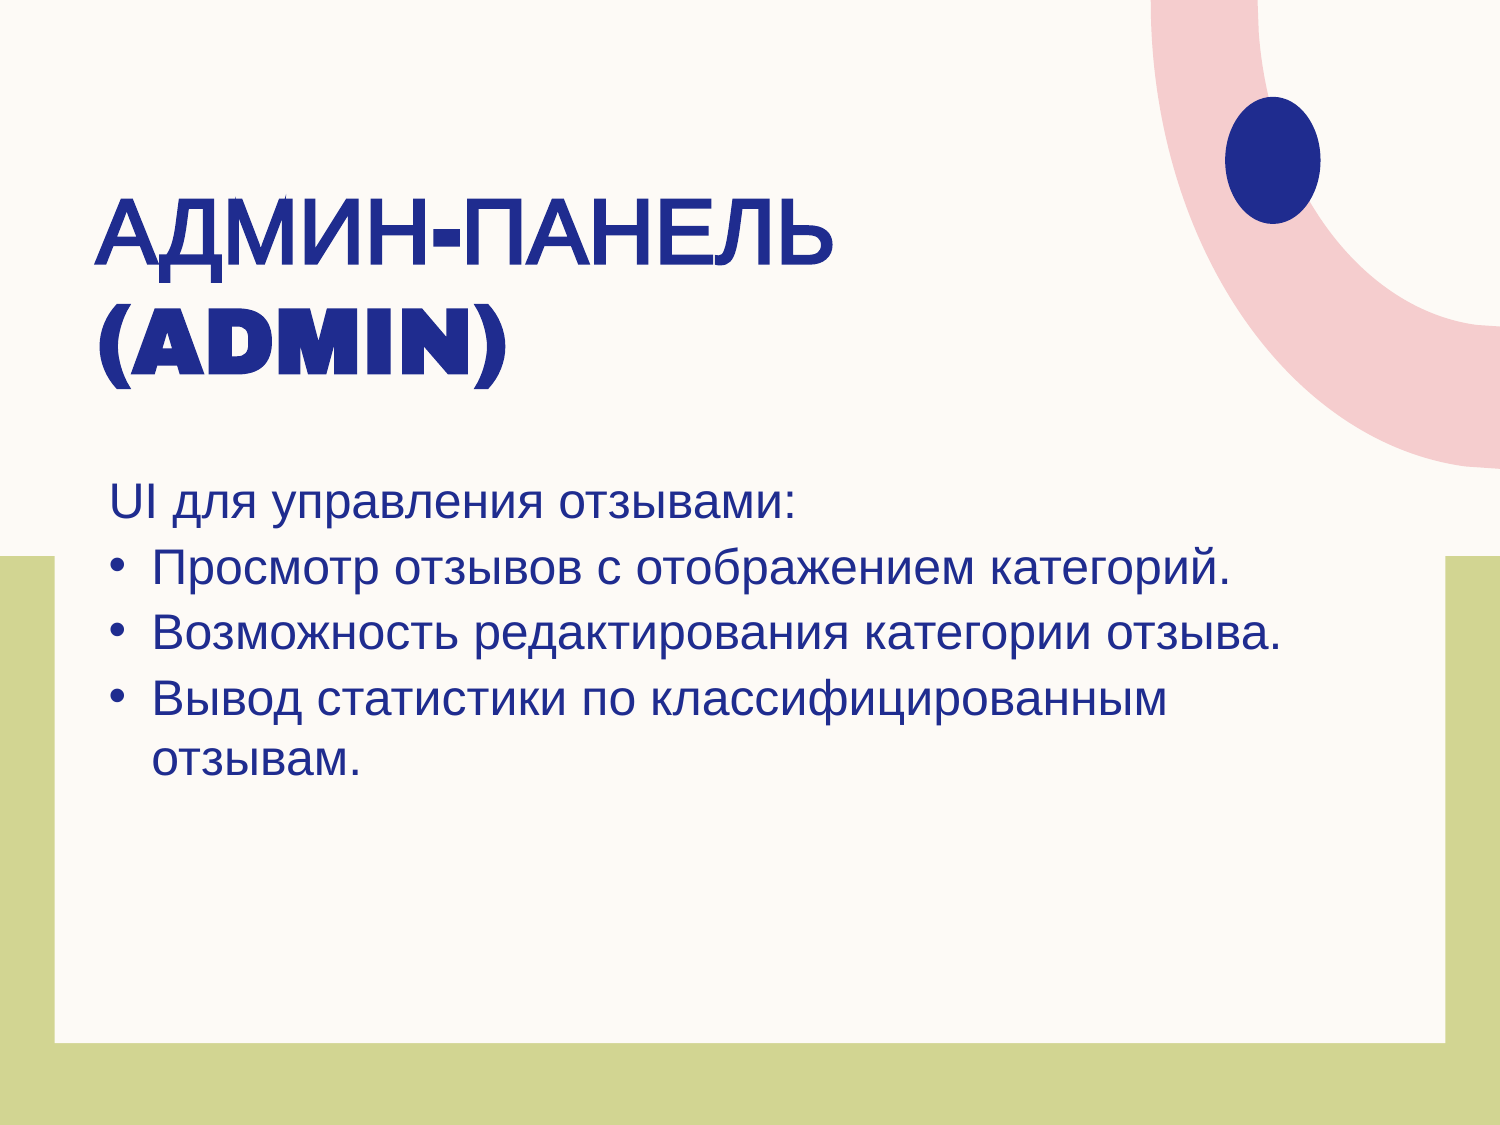

# Админ-панель (admin)
UI для управления отзывами:
Просмотр отзывов с отображением категорий.
Возможность редактирования категории отзыва.
Вывод статистики по классифицированным отзывам.